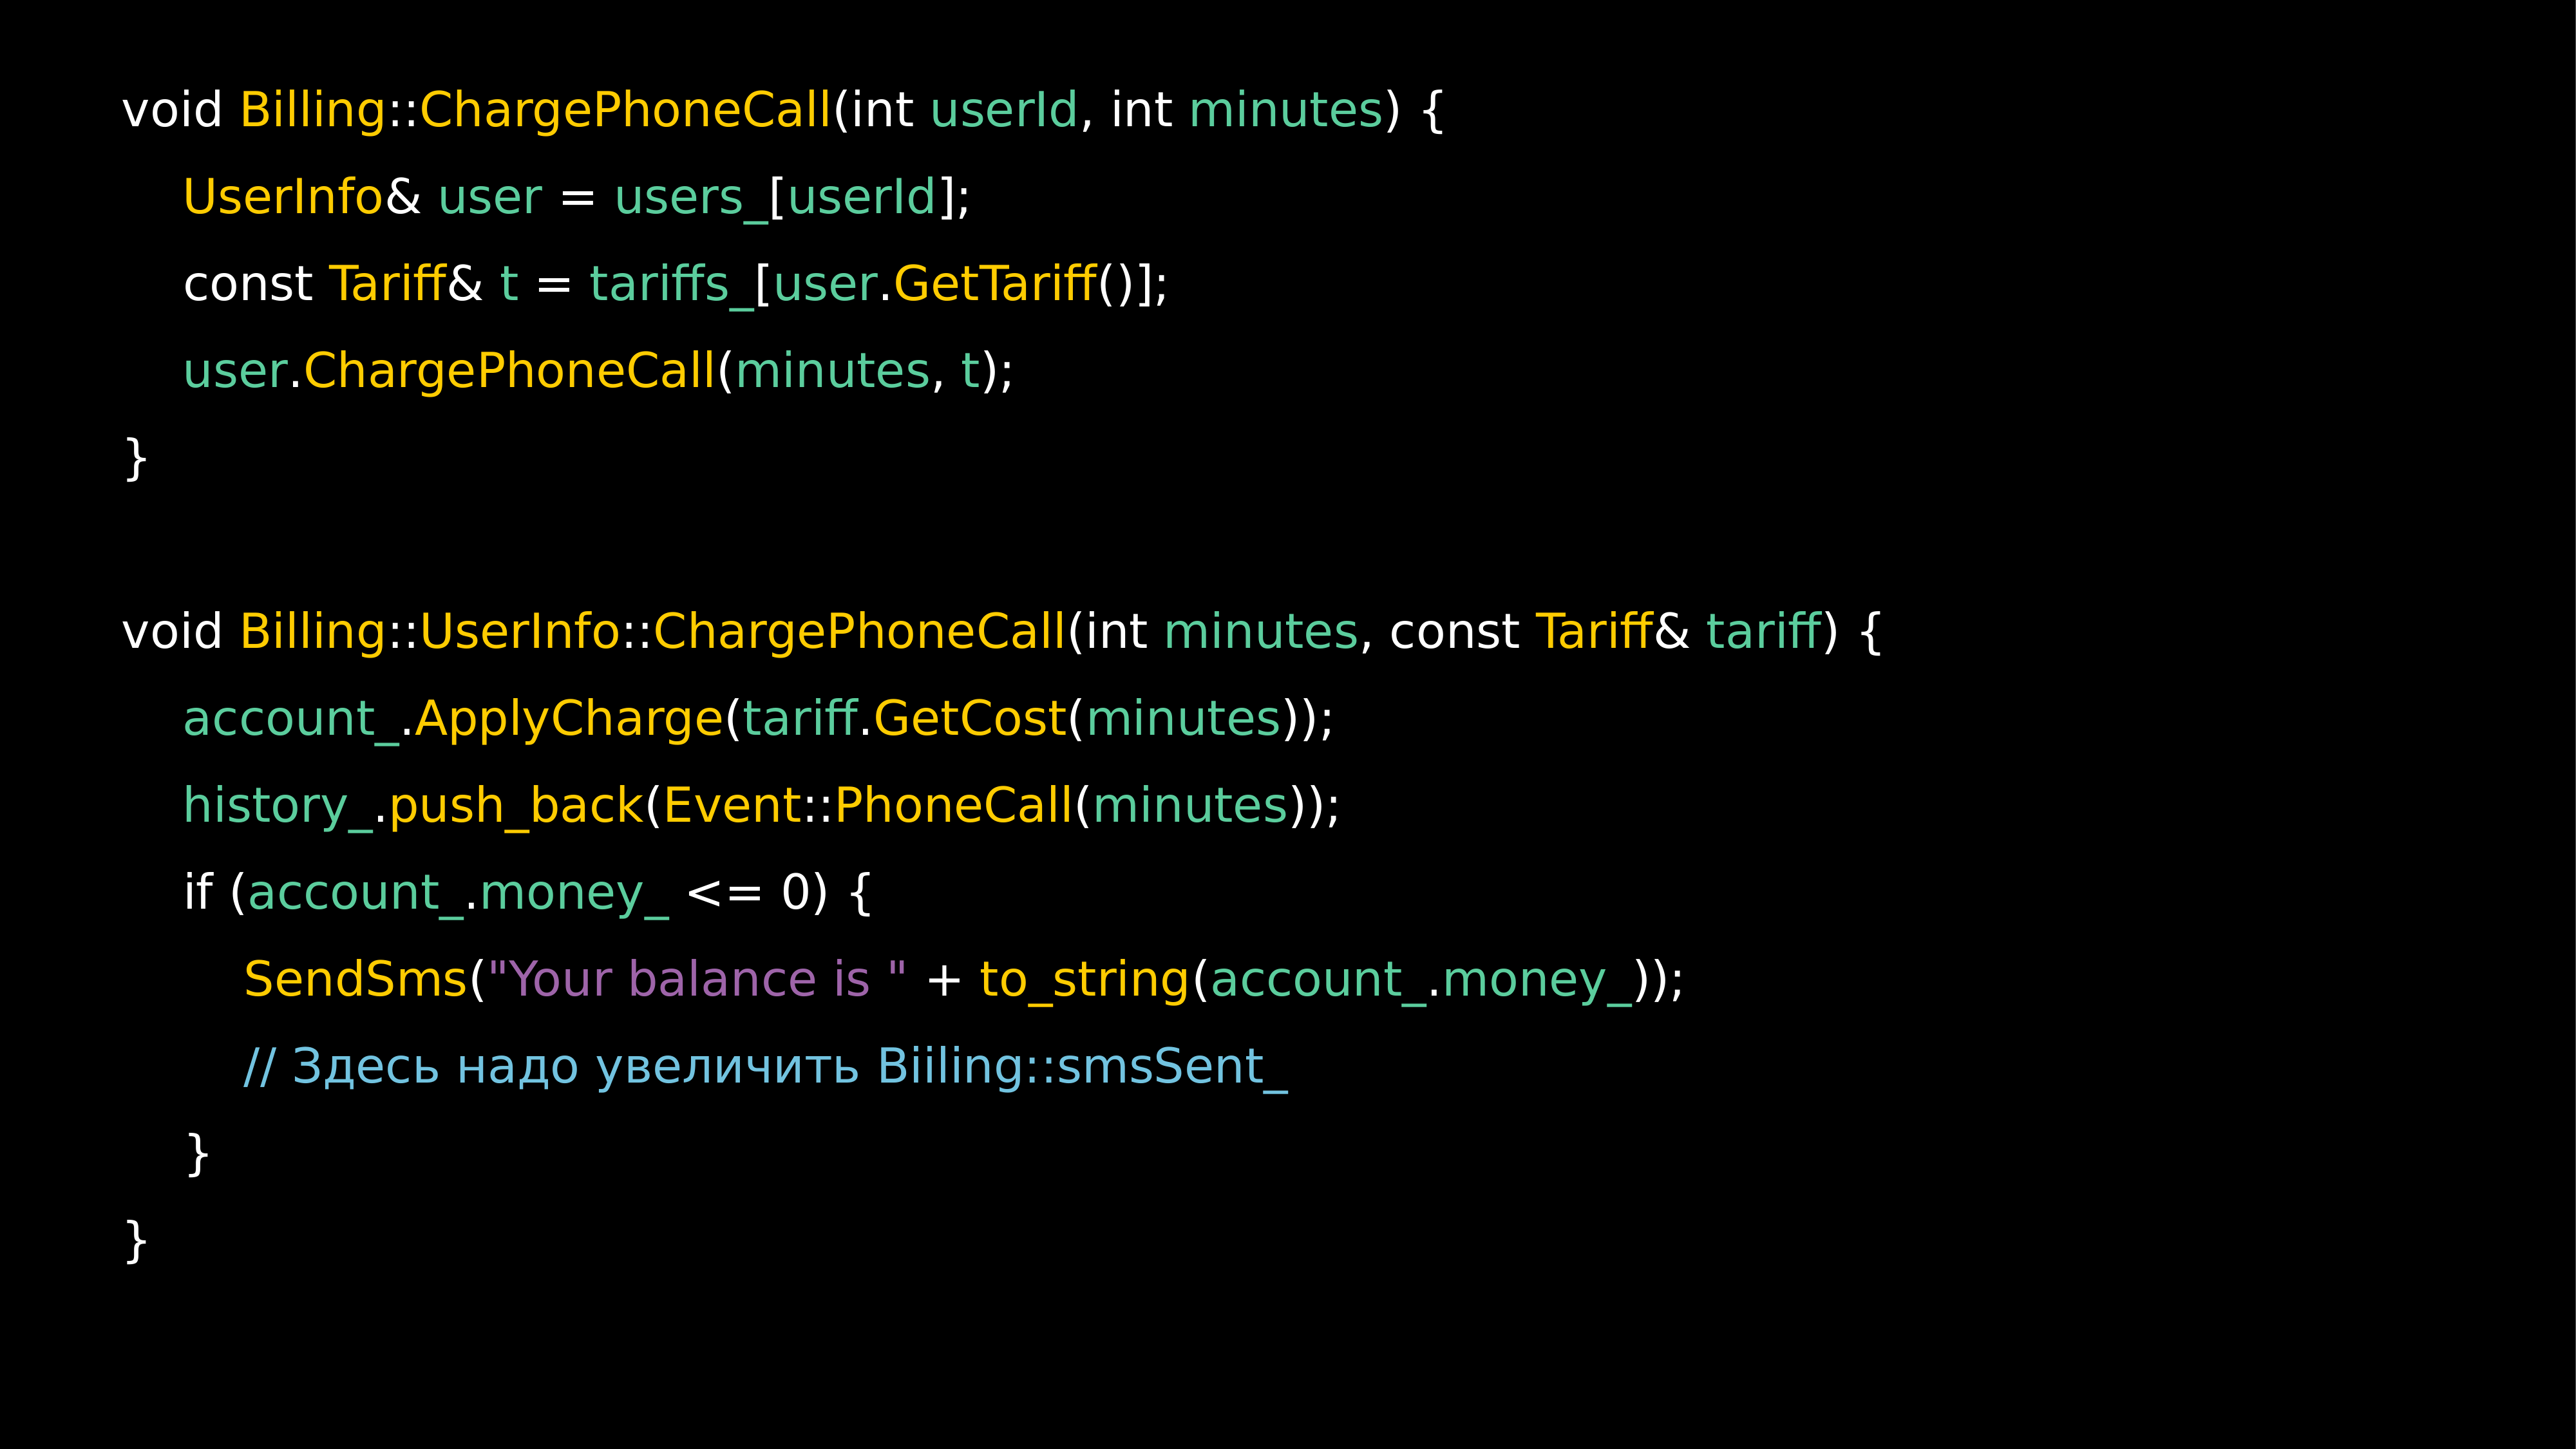

void Billing::ChargePhoneCall(int userId, int minutes) {
    UserInfo& user = users_[userId];
    const Tariff& t = tariffs_[user.GetTariff()];
    user.ChargePhoneCall(minutes, t);
}
void Billing::UserInfo::ChargePhoneCall(int minutes, const Tariff& tariff) {
    account_.ApplyCharge(tariff.GetCost(minutes));
    history_.push_back(Event::PhoneCall(minutes));
    if (account_.money_ <= 0) {
        SendSms("Your balance is " + to_string(account_.money_));
        // Здесь надо увеличить Biiling::smsSent_
    }
}

34